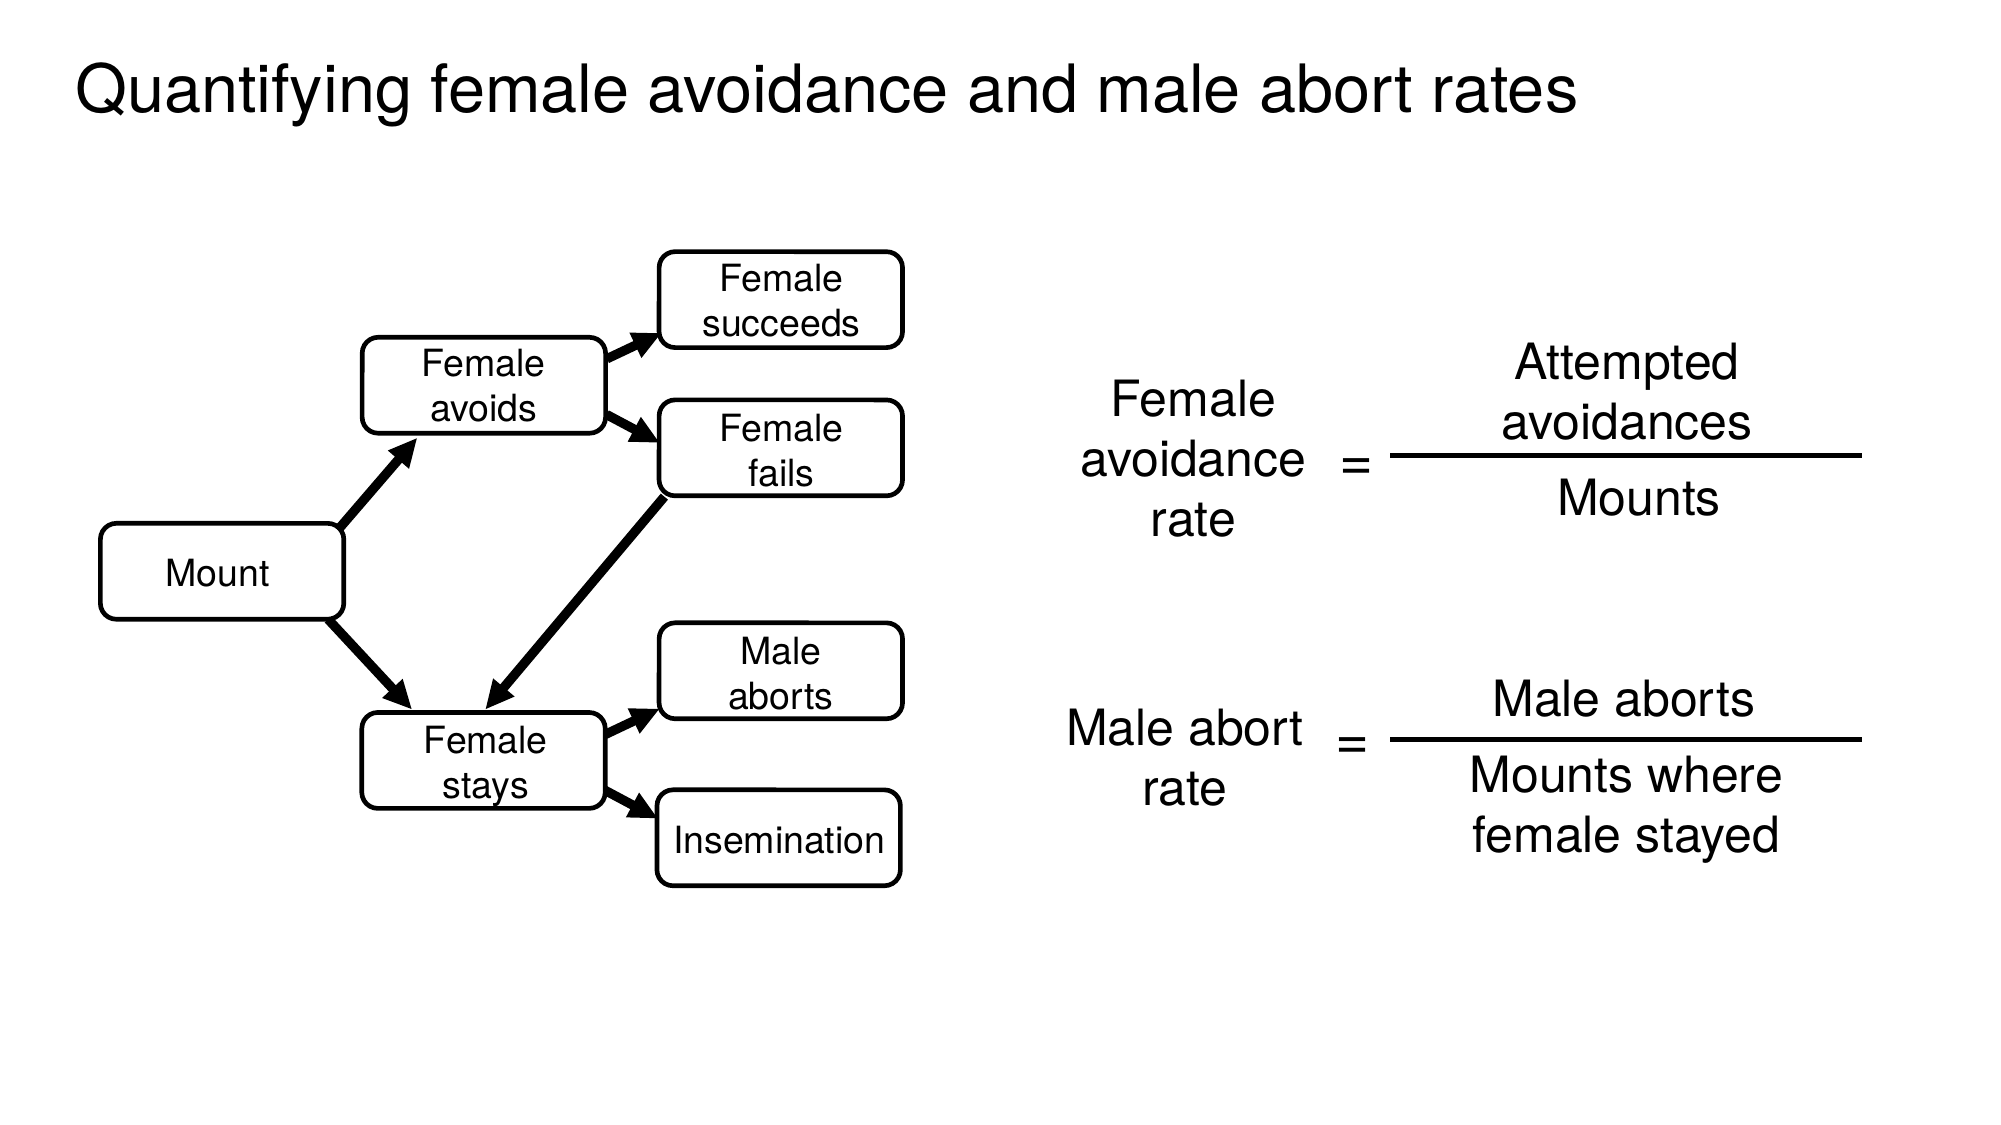

Quantifying female avoidance and male abort rates
Female succeeds

Female fails

Attempted avoidances
Female avoidance rate
=
Mounts
Female avoids

Mount
Male aborts

Insemination
Male aborts
Mounts where female stayed
Male abort rate
=
Female stays